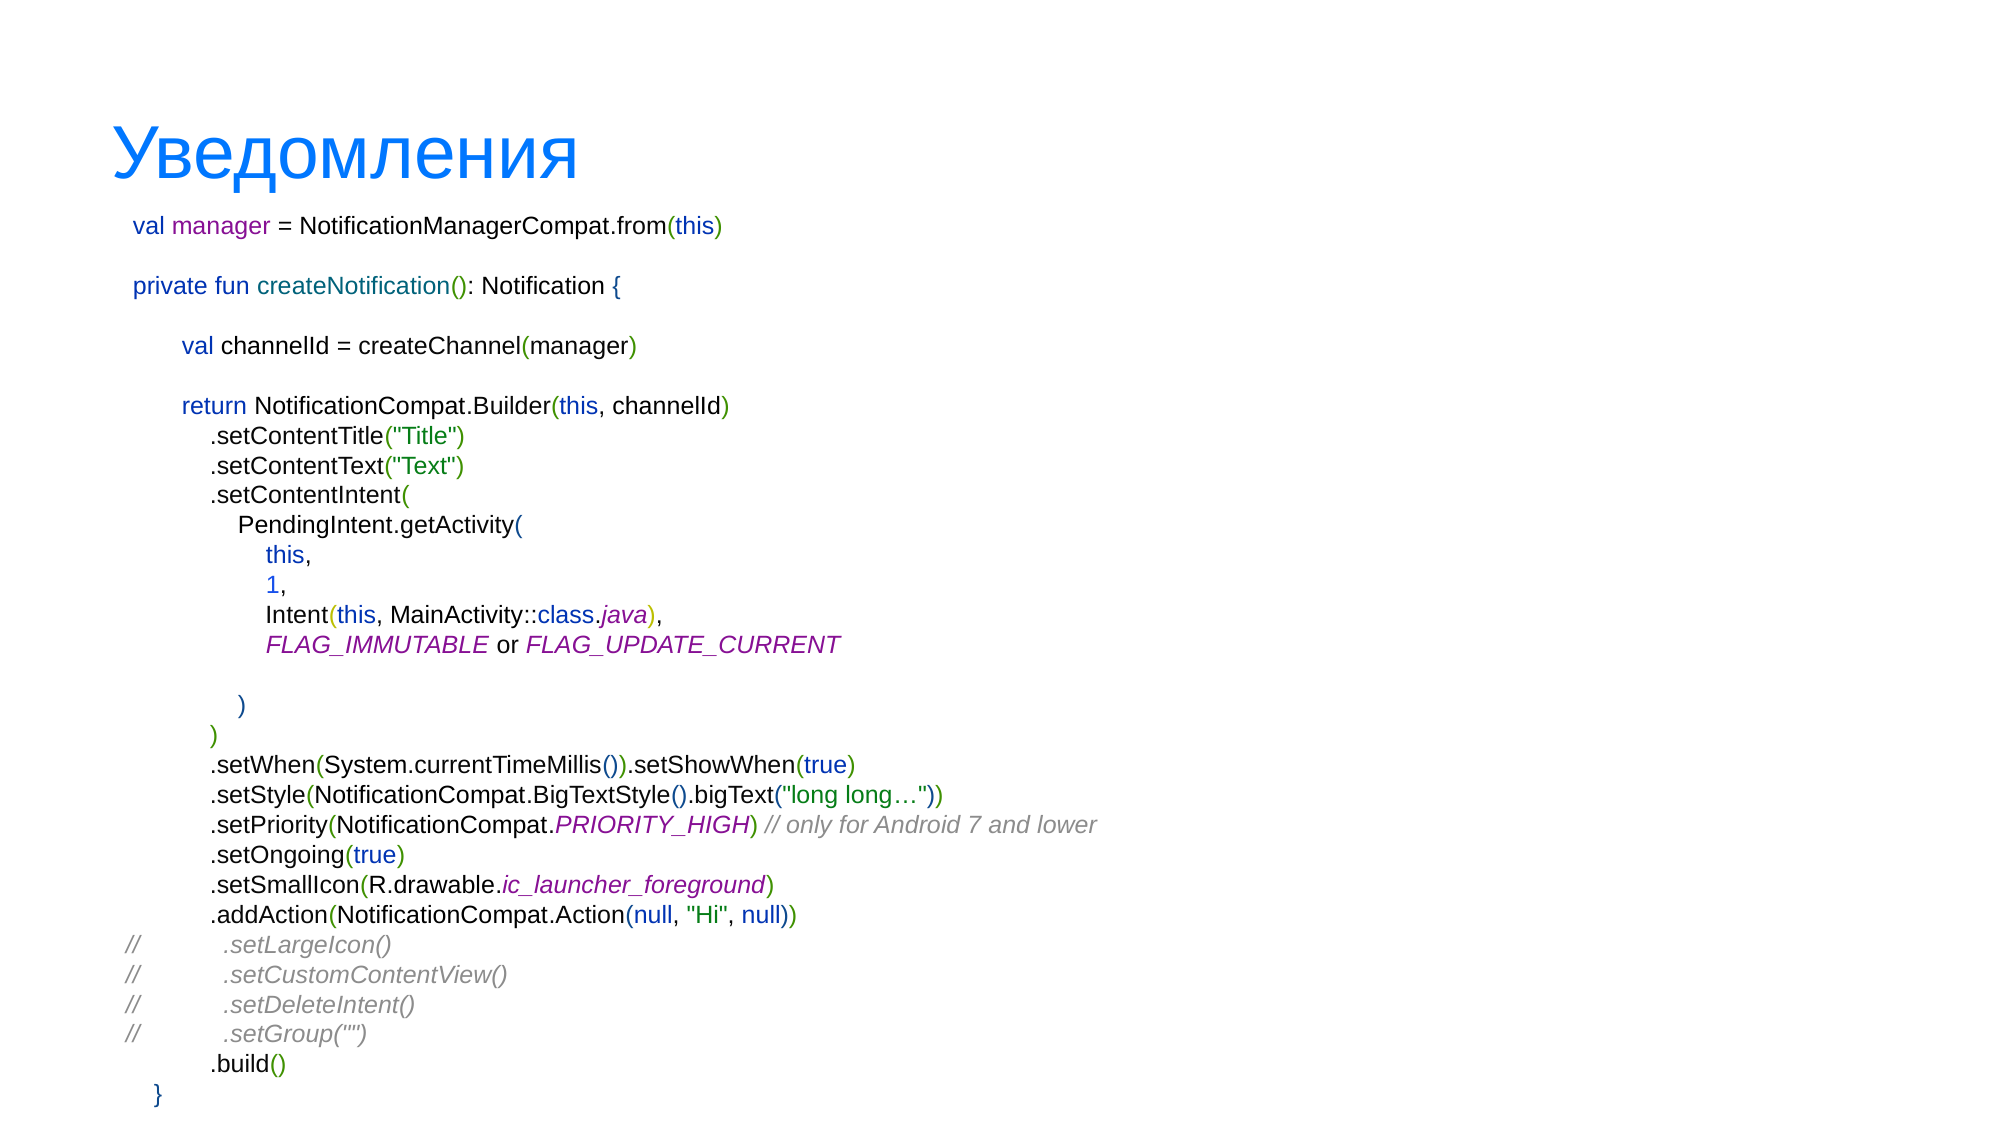

# Уведомления
 val manager = NotificationManagerCompat.from(this)
 private fun createNotification(): Notification {
        val channelId = createChannel(manager)
        return NotificationCompat.Builder(this, channelId)
            .setContentTitle("Title")
            .setContentText("Text")
            .setContentIntent(
                PendingIntent.getActivity(
                    this,
                    1,
                    Intent(this, MainActivity::class.java),
                    FLAG_IMMUTABLE or FLAG_UPDATE_CURRENT
                )
            )
            .setWhen(System.currentTimeMillis()).setShowWhen(true)
            .setStyle(NotificationCompat.BigTextStyle().bigText("long long…"))
            .setPriority(NotificationCompat.PRIORITY_HIGH) // only for Android 7 and lower
            .setOngoing(true)
            .setSmallIcon(R.drawable.ic_launcher_foreground)
            .addAction(NotificationCompat.Action(null, "Hi", null))
//            .setLargeIcon()
//            .setCustomContentView()
//            .setDeleteIntent()
//            .setGroup("")
            .build()
    }